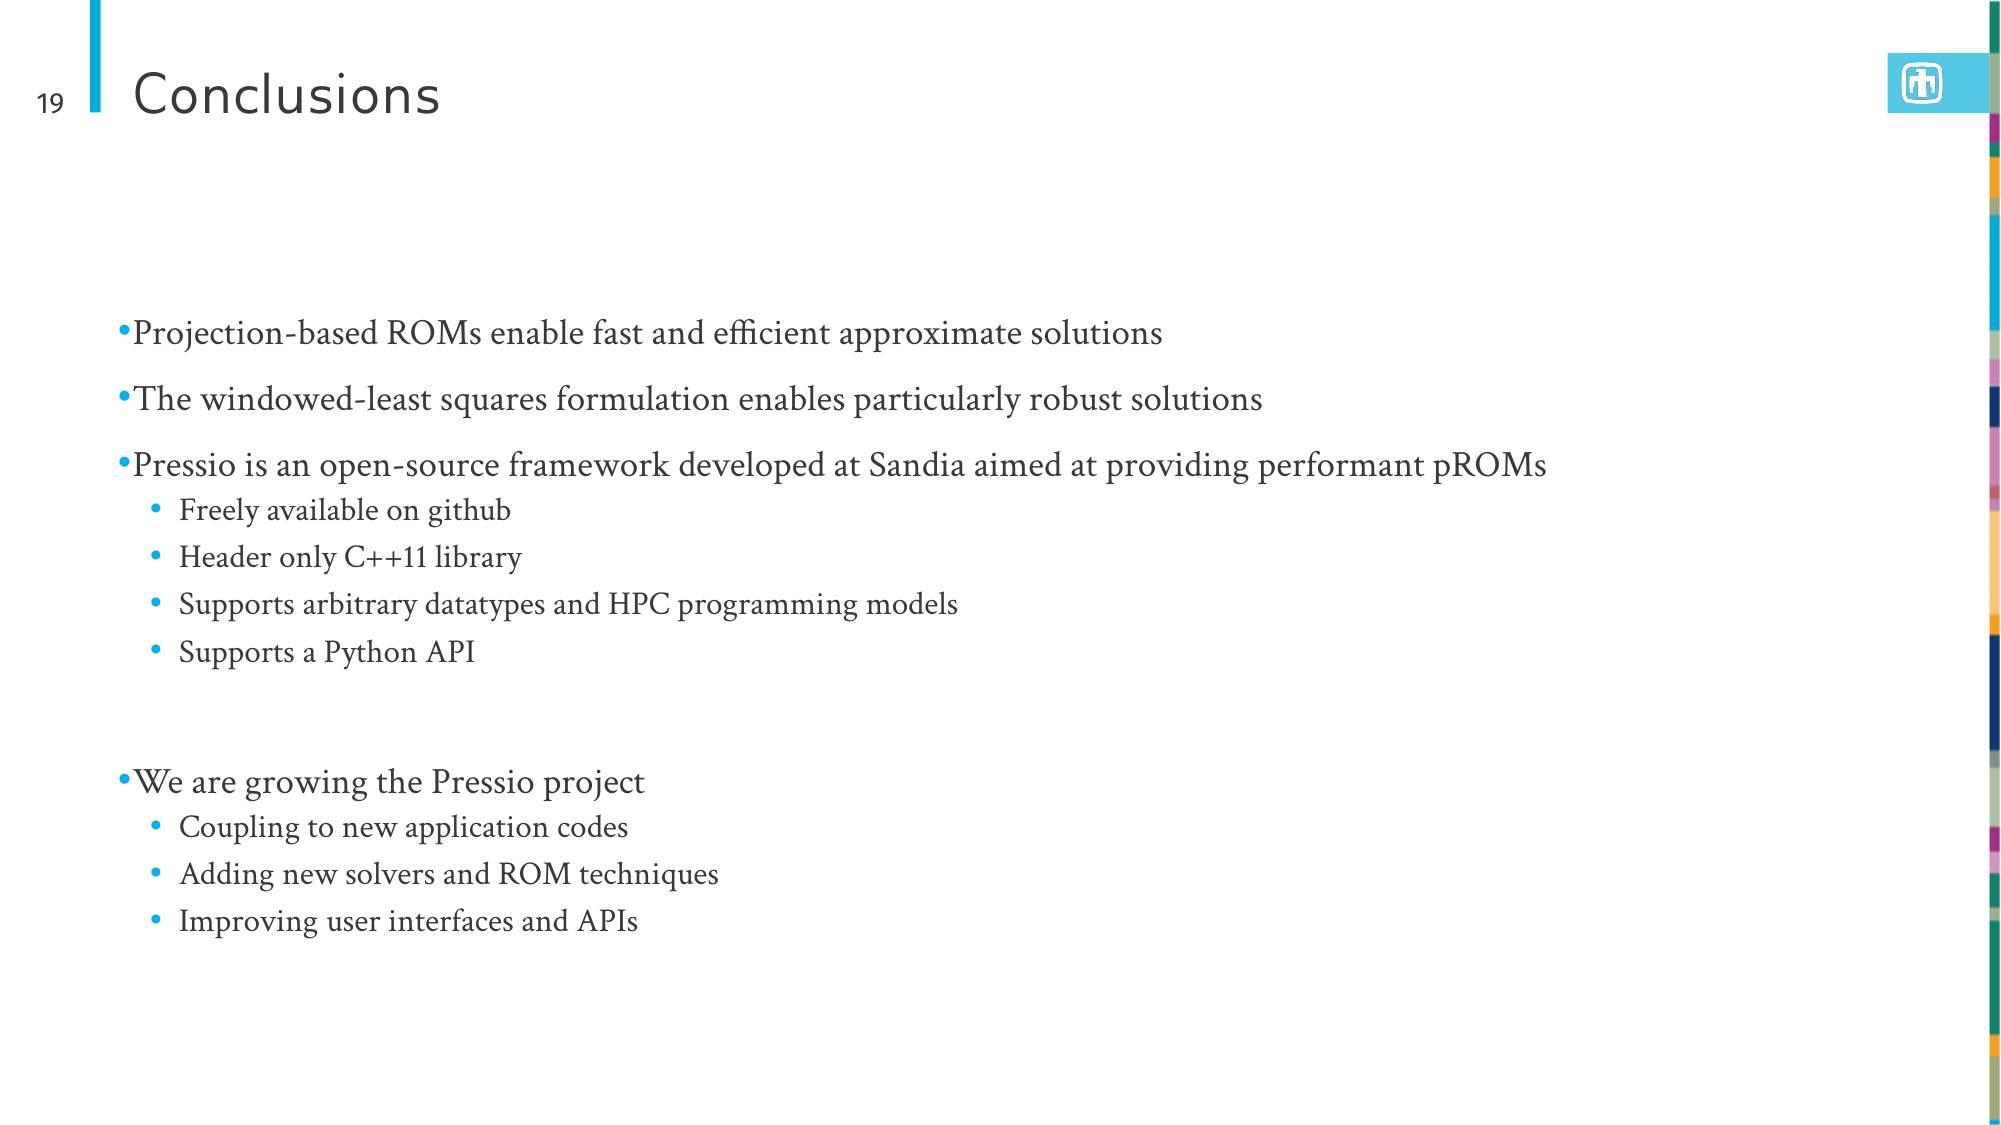

# Conclusions
19

Projection-based ROMs enable fast and efficient approximate solutions
The windowed-least squares formulation enables particularly robust solutions
Pressio is an open-source framework developed at Sandia aimed at providing performant pROMs
Freely available on github
Header only C++11 library
Supports arbitrary datatypes and HPC programming models
Supports a Python API

We are growing the Pressio project
Coupling to new application codes
Adding new solvers and ROM techniques
Improving user interfaces and APIs